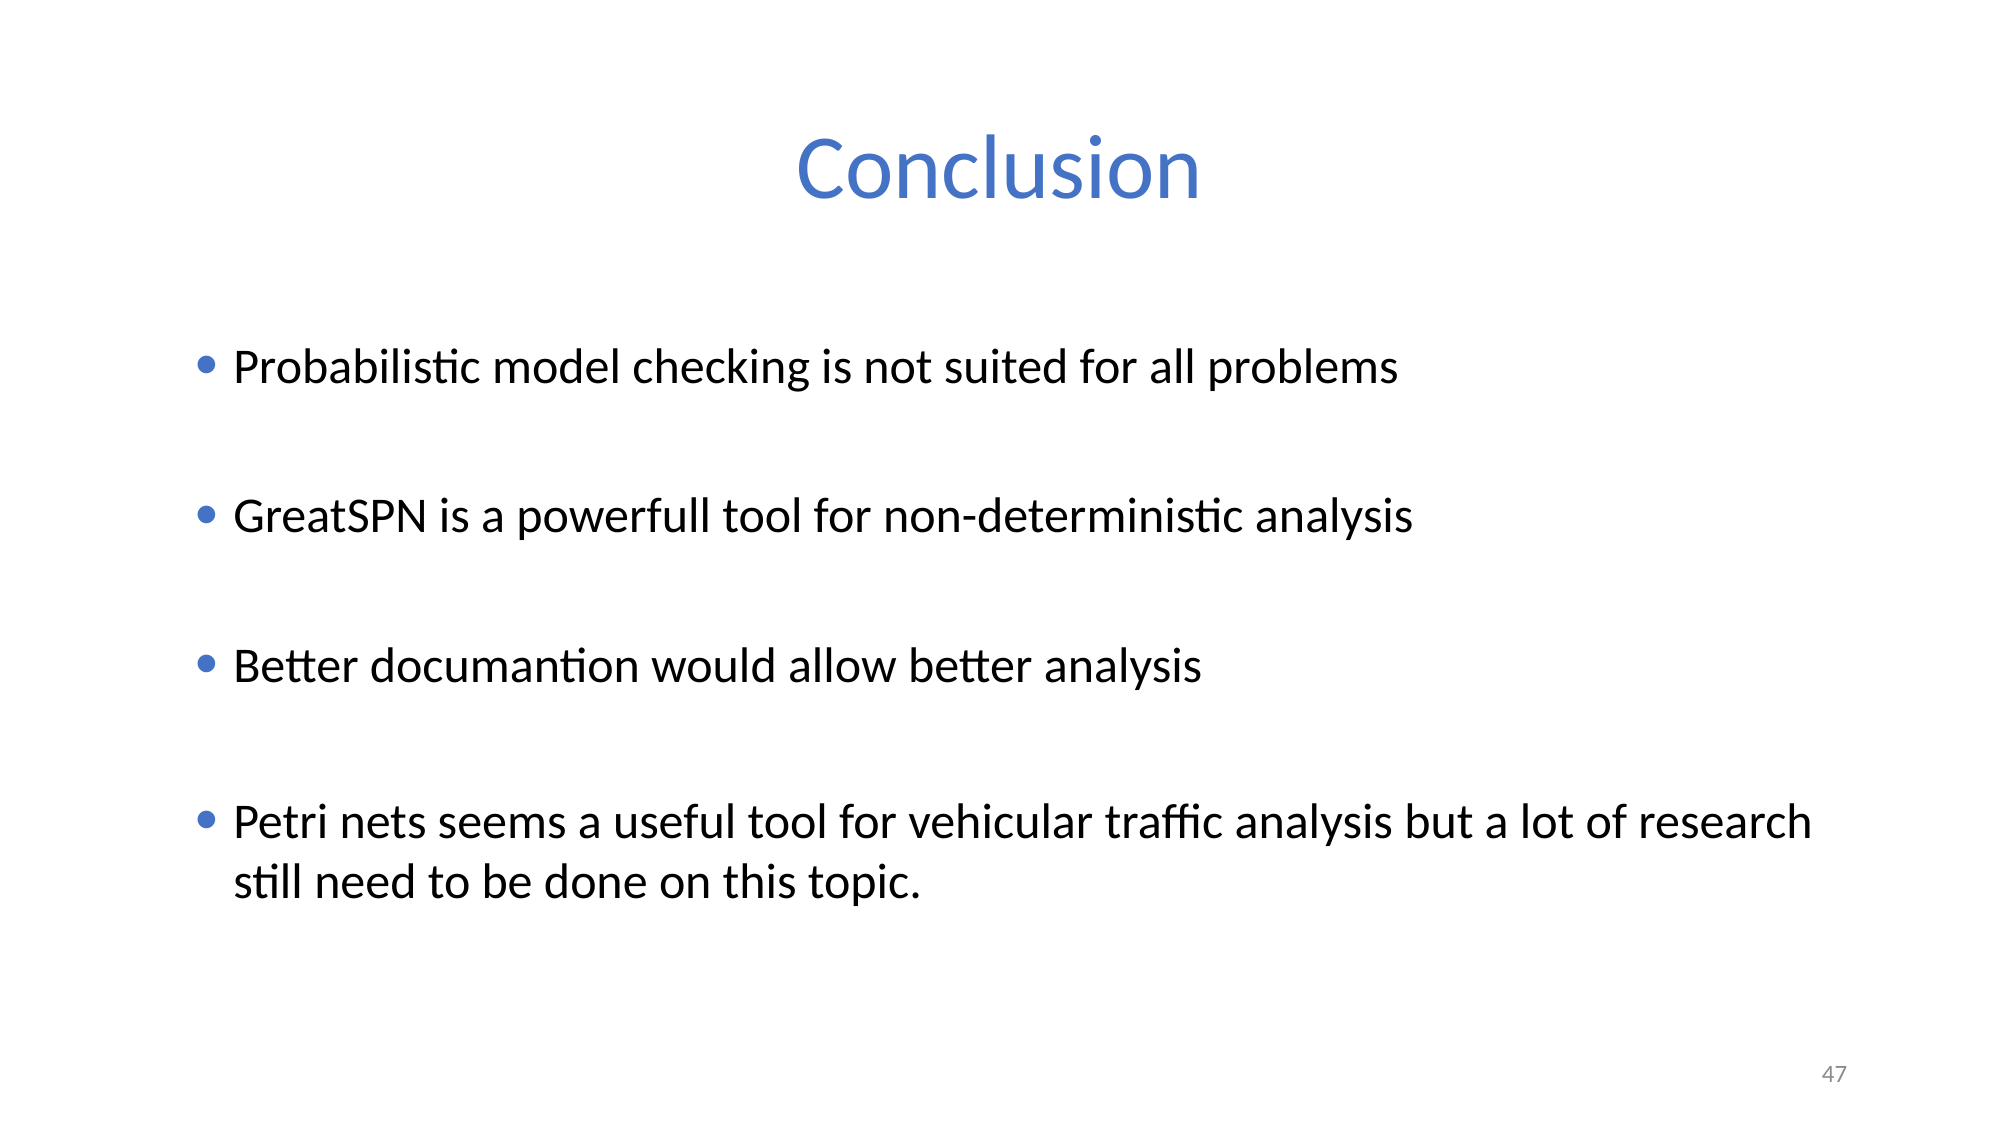

# Conclusion
Probabilistic model checking is not suited for all problems

GreatSPN is a powerfull tool for non-deterministic analysis

Better documantion would allow better analysis

Petri nets seems a useful tool for vehicular traffic analysis but a lot of research still need to be done on this topic.

47